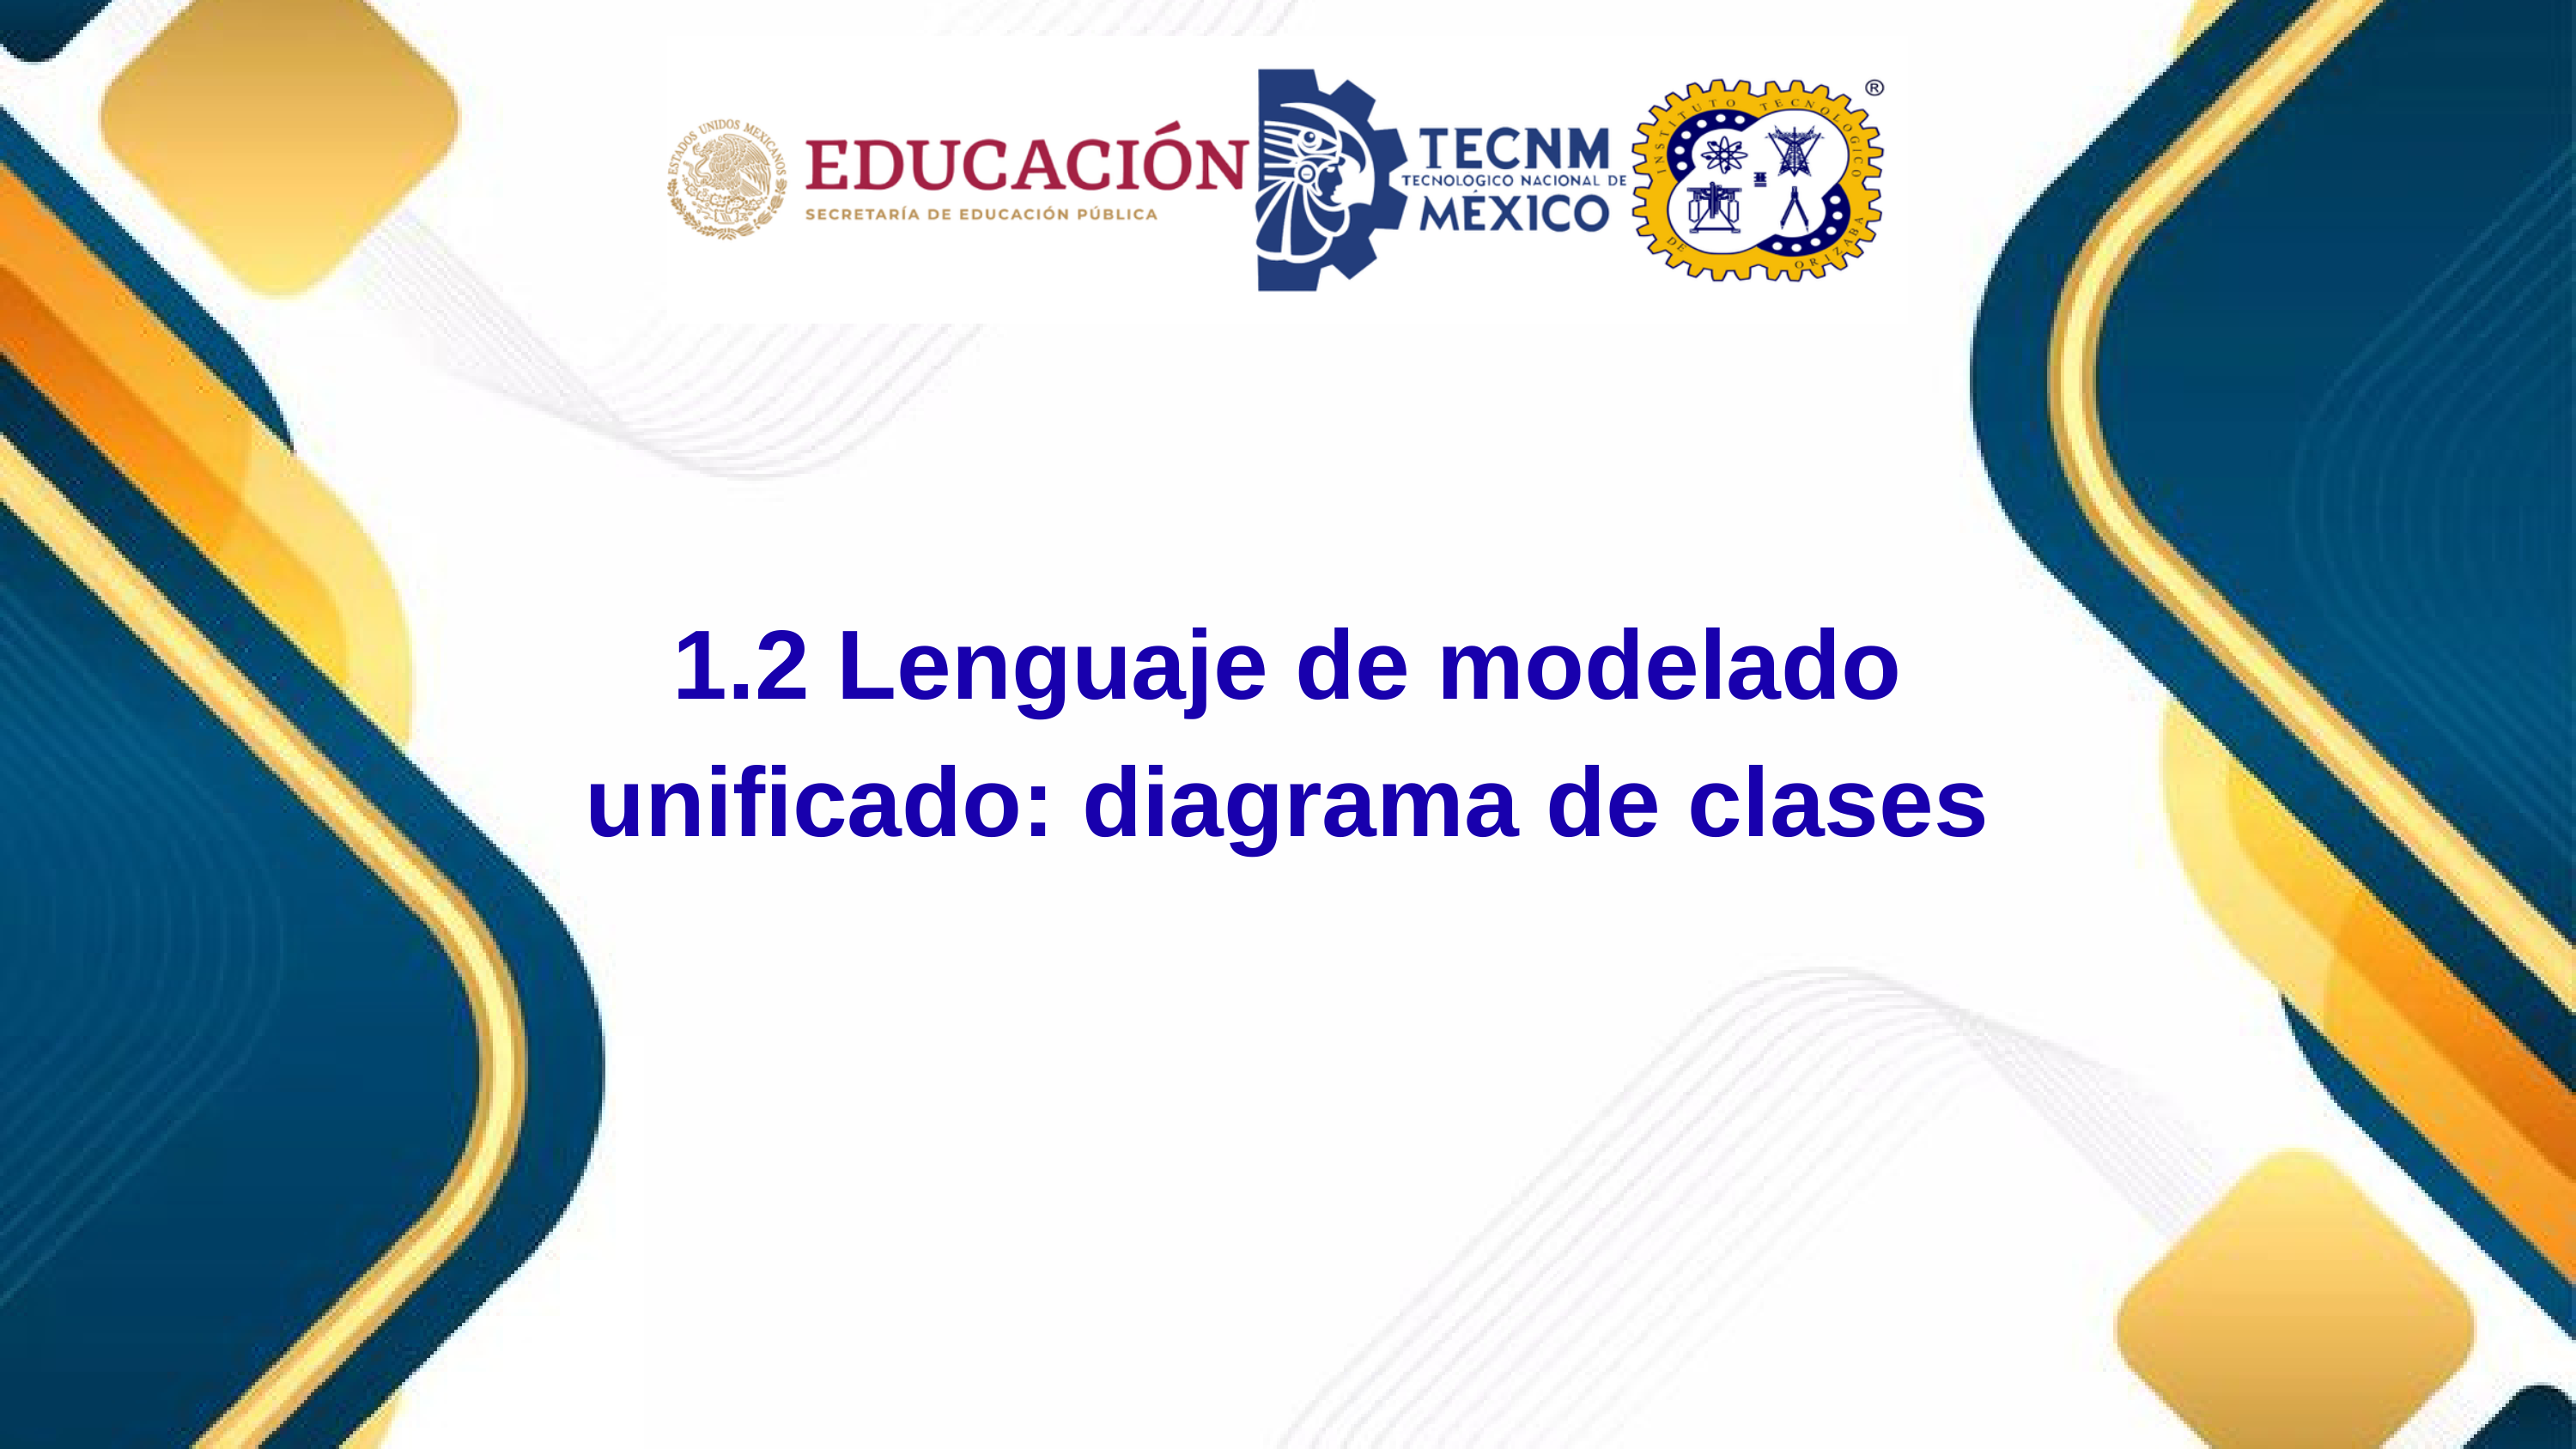

1.2 Lenguaje de modelado unificado: diagrama de clases